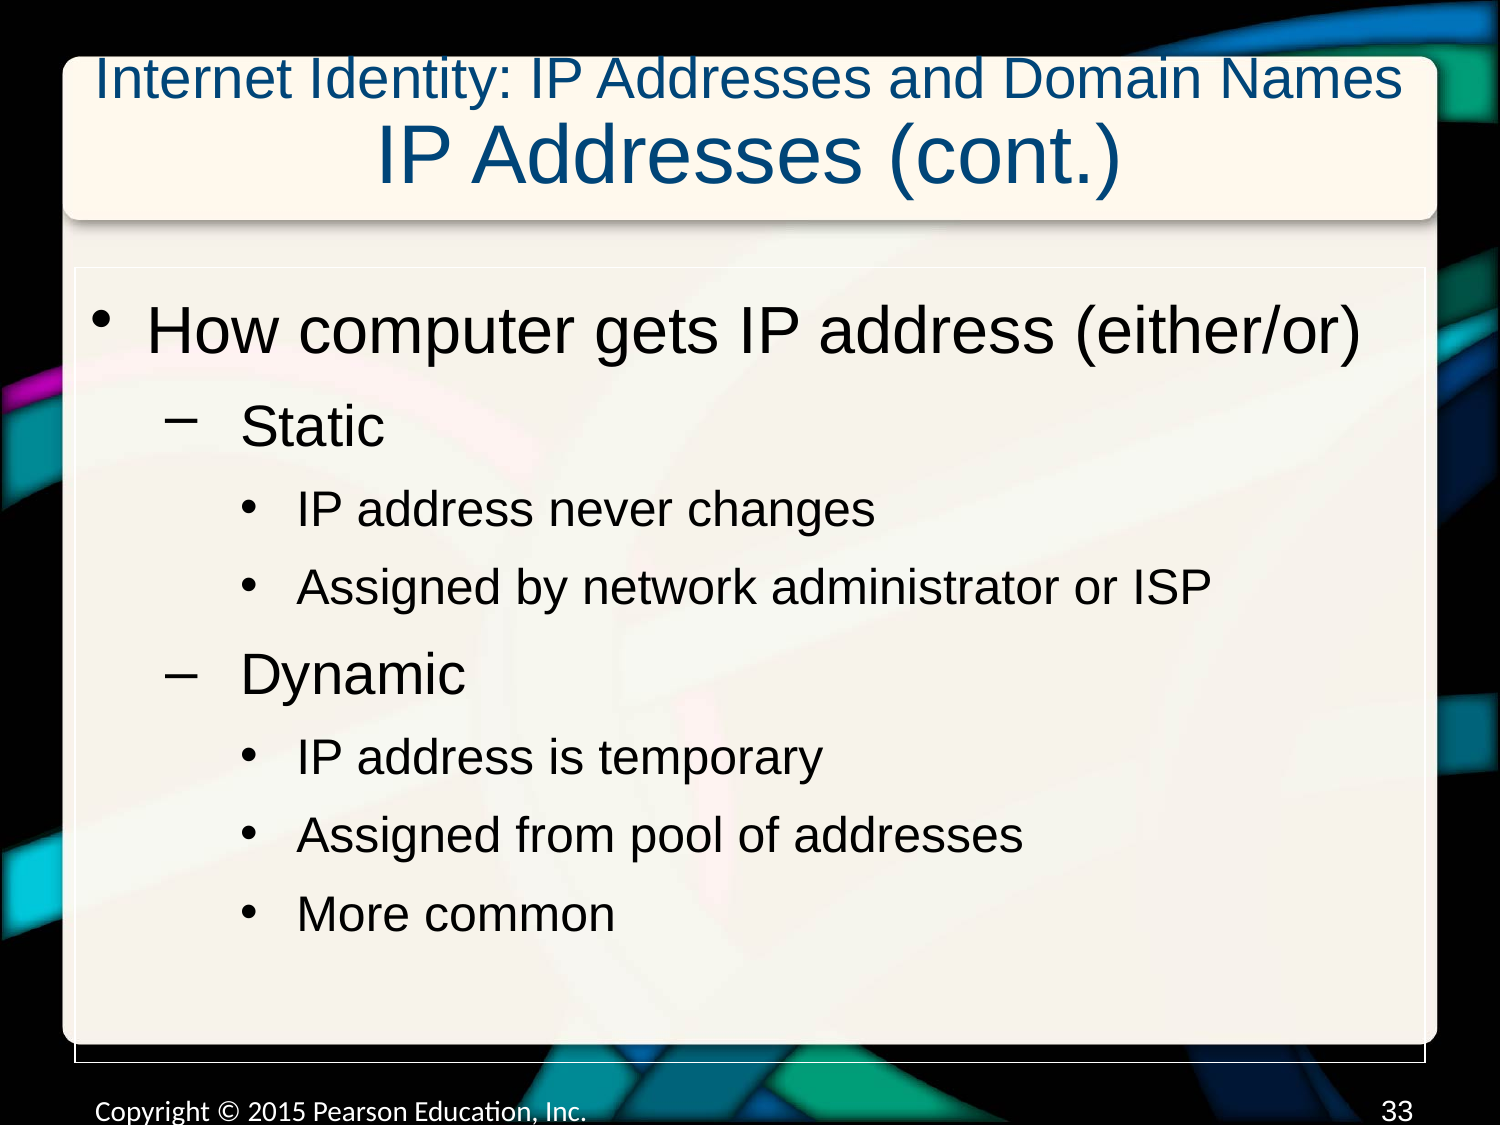

# Internet Identity: IP Addresses and Domain Names IP Addresses (cont.)
How computer gets IP address (either/or)
Static
IP address never changes
Assigned by network administrator or ISP
Dynamic
IP address is temporary
Assigned from pool of addresses
More common
Copyright © 2015 Pearson Education, Inc.
33